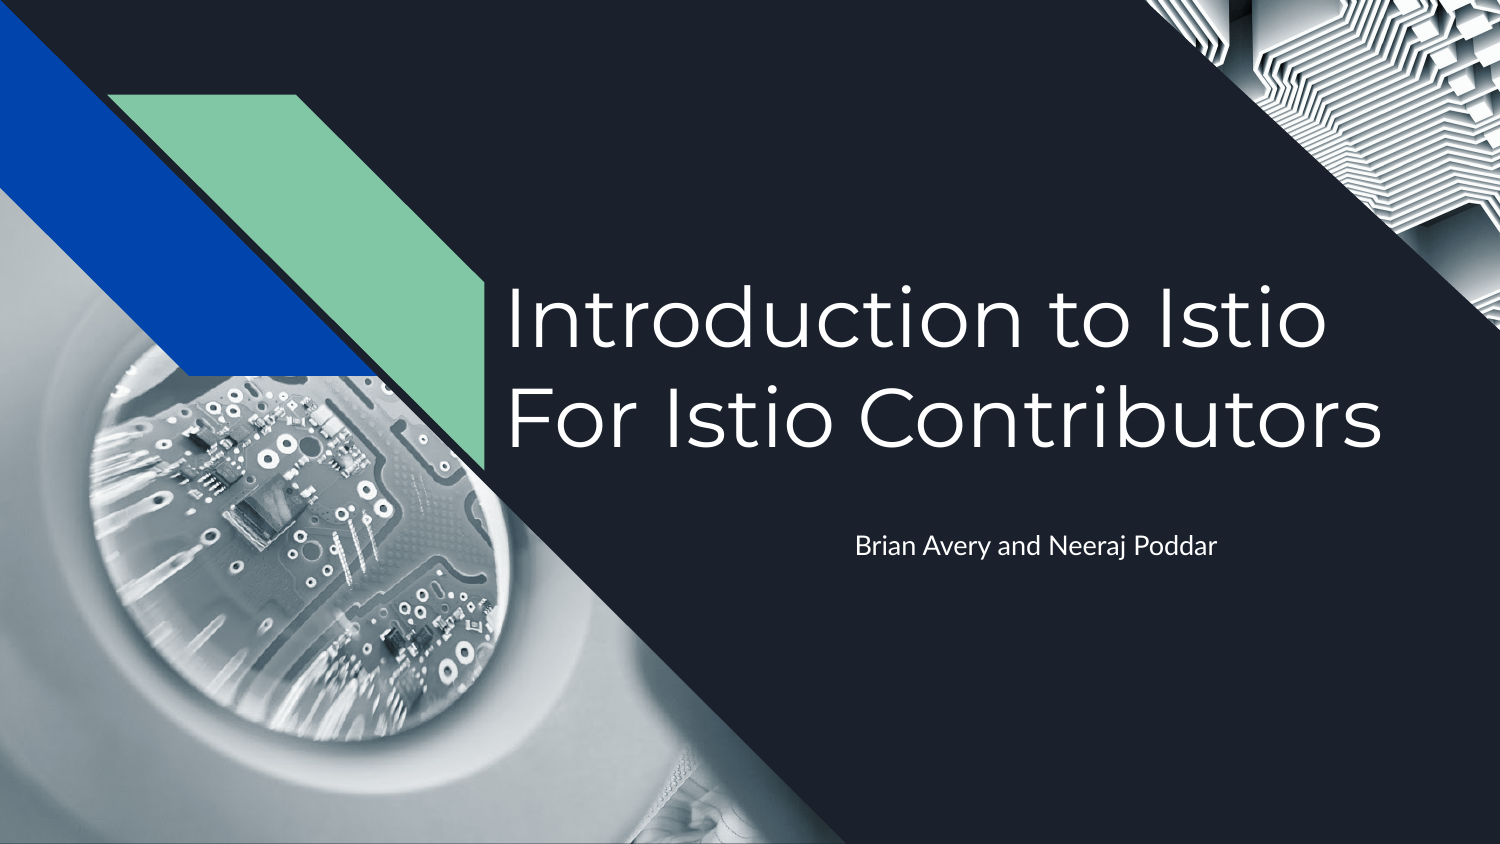

# Introduction to Istio For Istio Contributors
Brian Avery and Neeraj Poddar